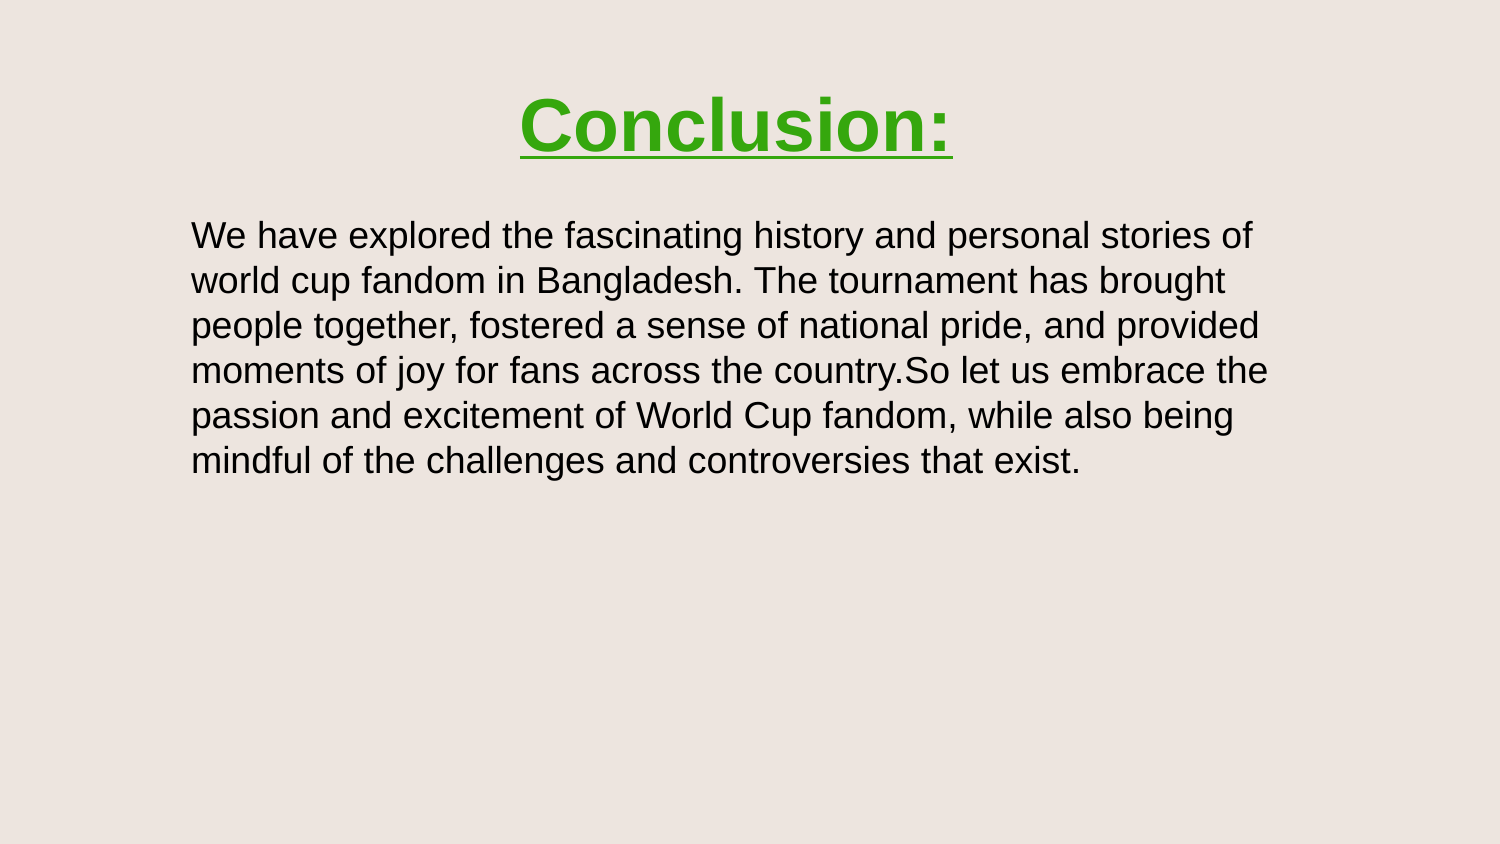

Conclusion:

We have explored the fascinating history and personal stories of
world cup fandom in Bangladesh. The tournament has brought
people together, fostered a sense of national pride, and provided
moments of joy for fans across the country.So let us embrace the passion and excitement of World Cup fandom, while also being mindful of the challenges and controversies that exist.